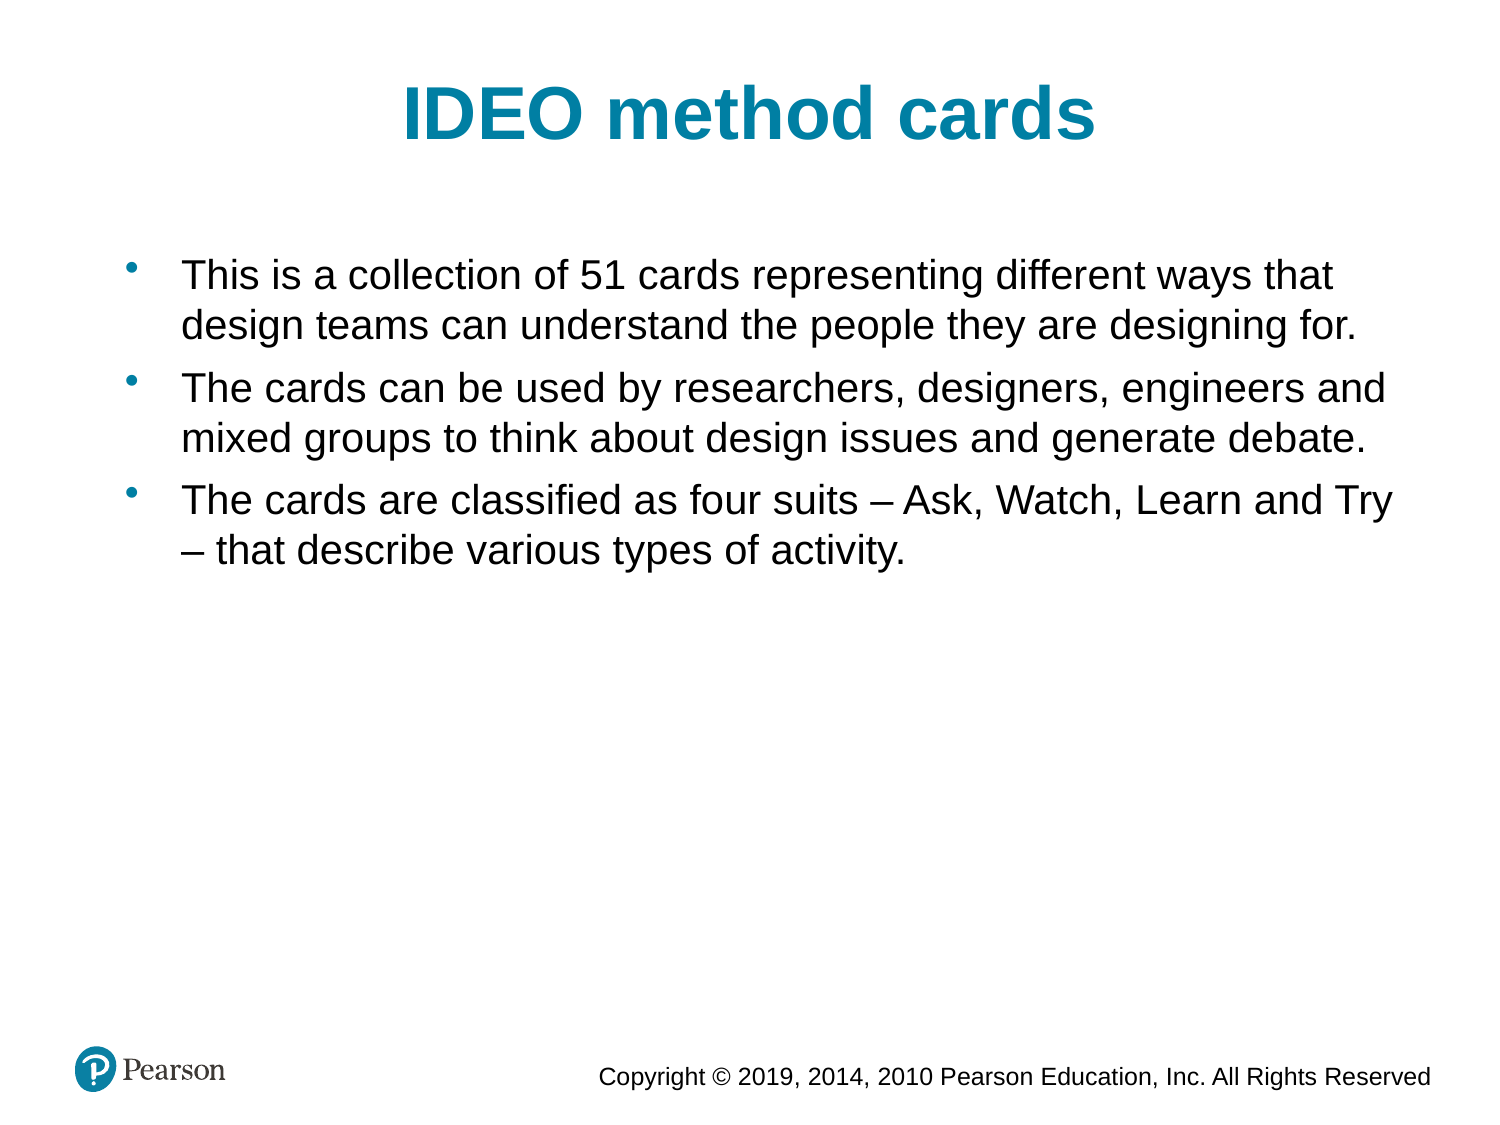

IDEO method cards
This is a collection of 51 cards representing different ways that design teams can understand the people they are designing for.
The cards can be used by researchers, designers, engineers and mixed groups to think about design issues and generate debate.
The cards are classified as four suits – Ask, Watch, Learn and Try – that describe various types of activity.